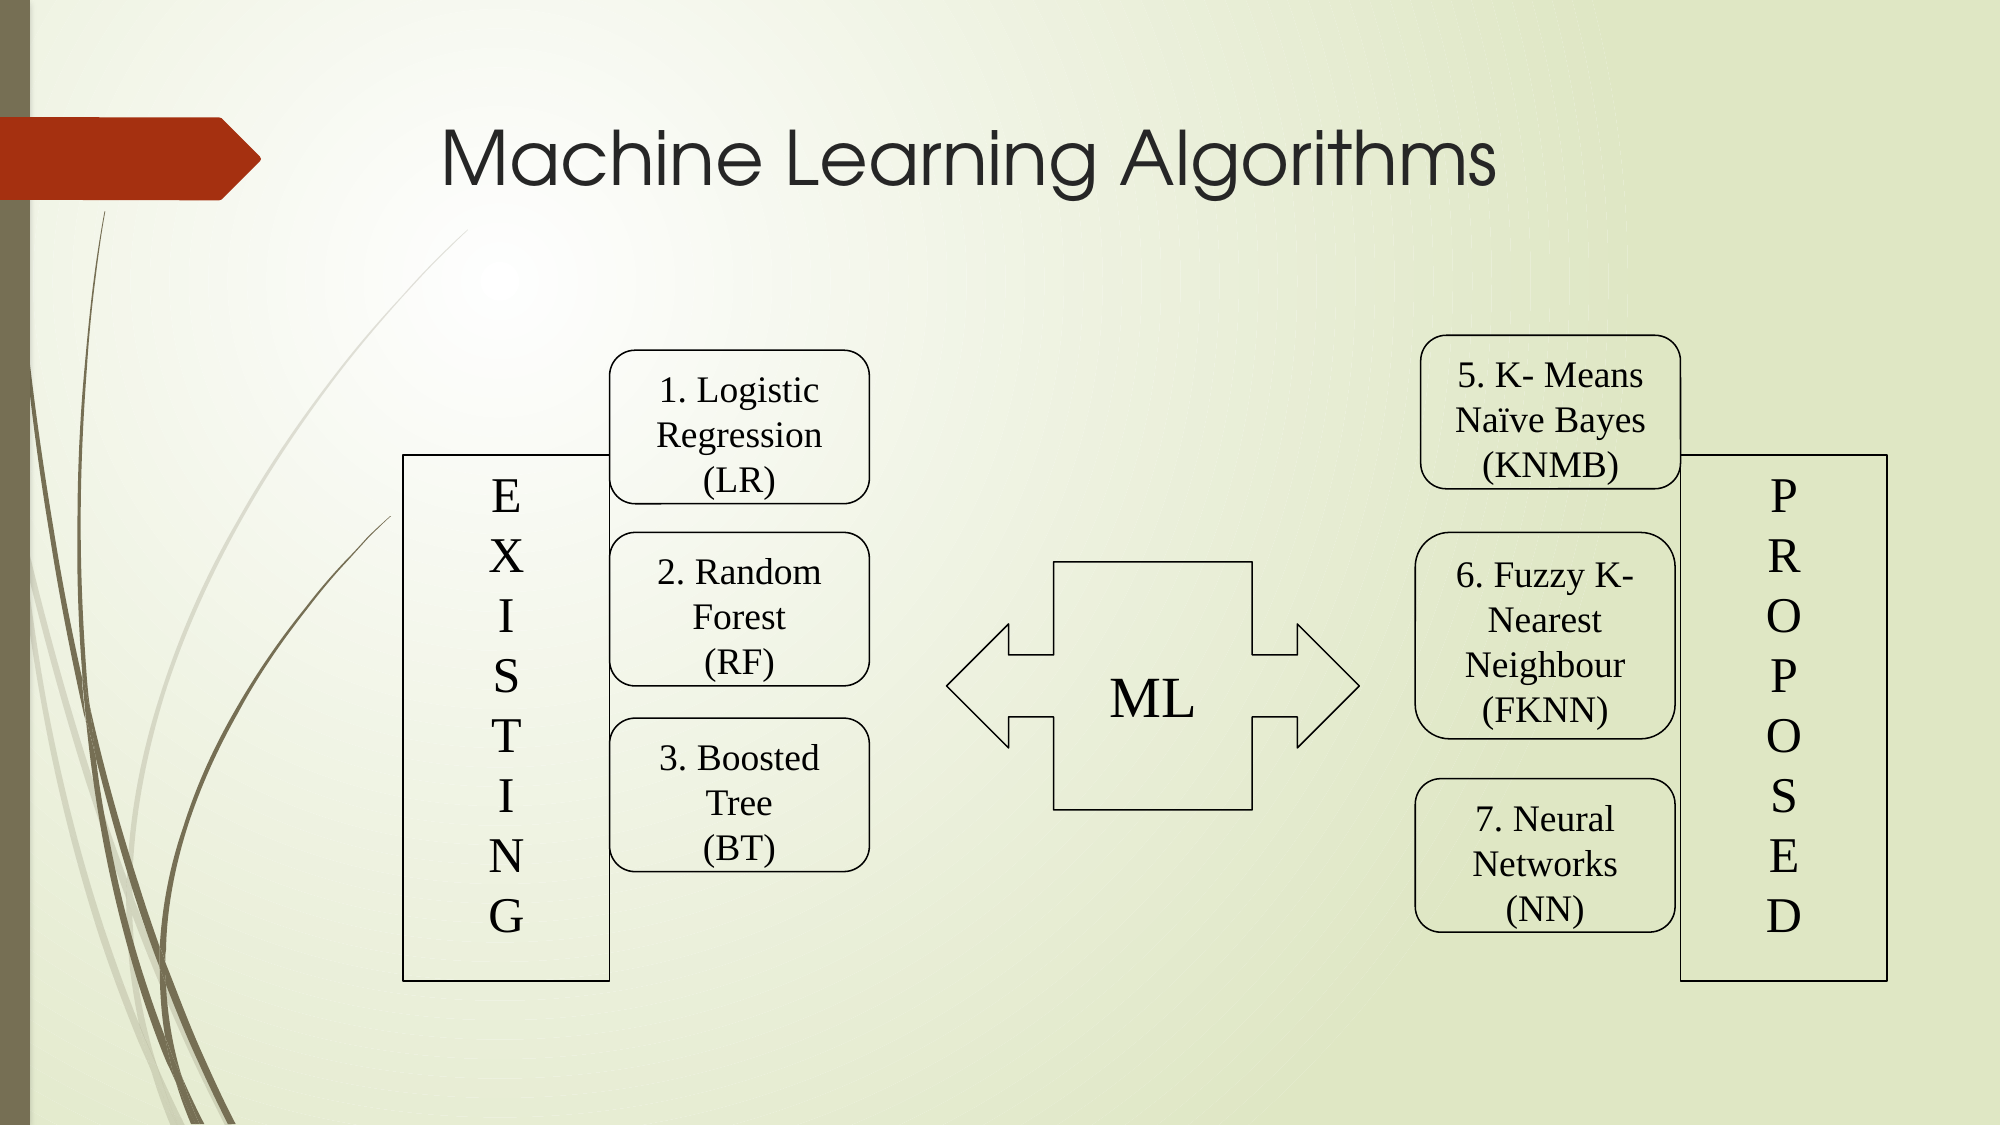

# Machine Learning Algorithms
5. K- Means Naïve Bayes (KNMB)
1. Logistic Regression (LR)
E
X
I
S
T
I
N
G
P
R
O
P
O
S
E
D
2. Random
Forest
(RF)
6. Fuzzy K-Nearest Neighbour (FKNN)

ML
3. Boosted
Tree
(BT)
7. Neural Networks (NN)